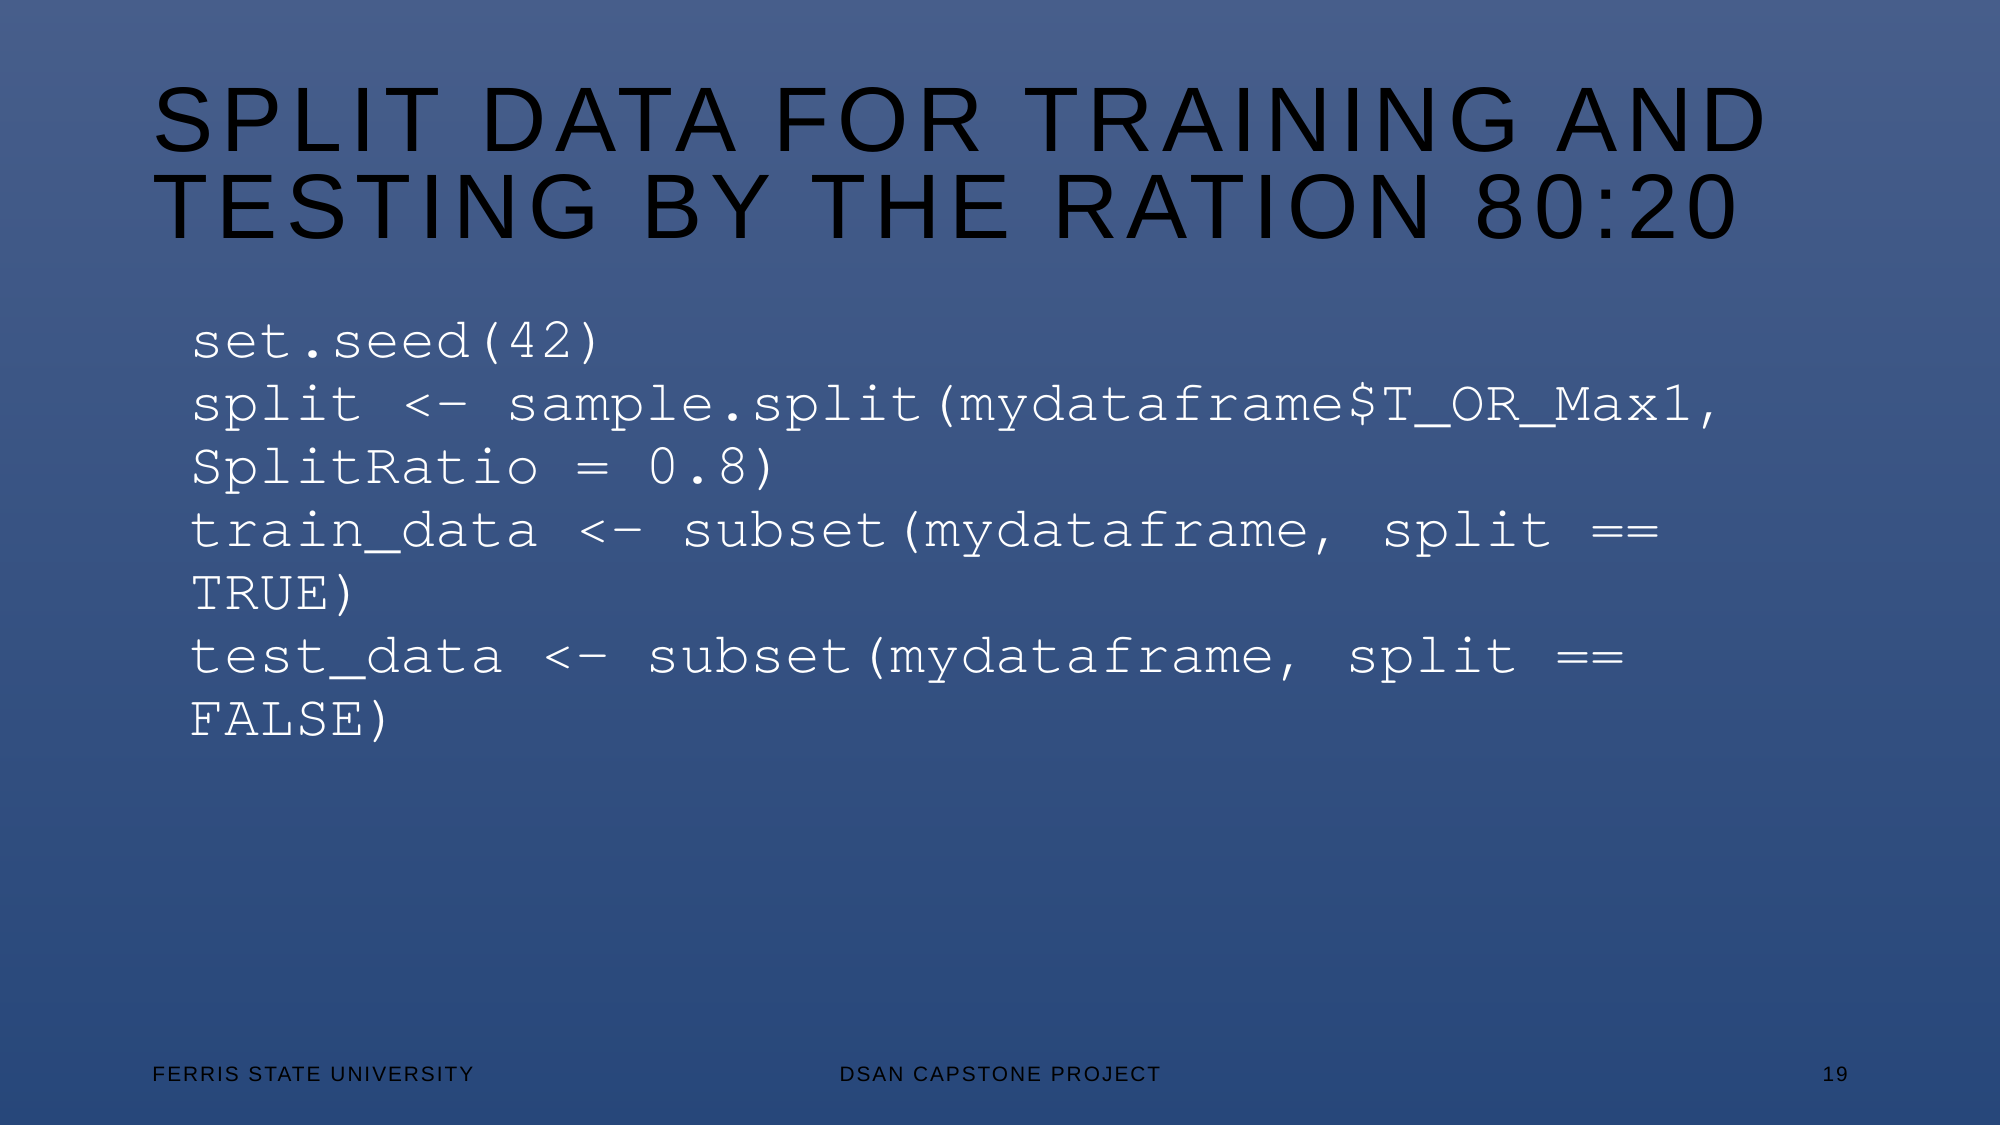

# Split Data for Training and Testing by the Ration 80:20
set.seed(42)
split <- sample.split(mydataframe$T_OR_Max1, SplitRatio = 0.8)
train_data <- subset(mydataframe, split == TRUE)
test_data <- subset(mydataframe, split == FALSE)
FERRIS STATE UNIVERSITY
DSAN Capstone Project
19